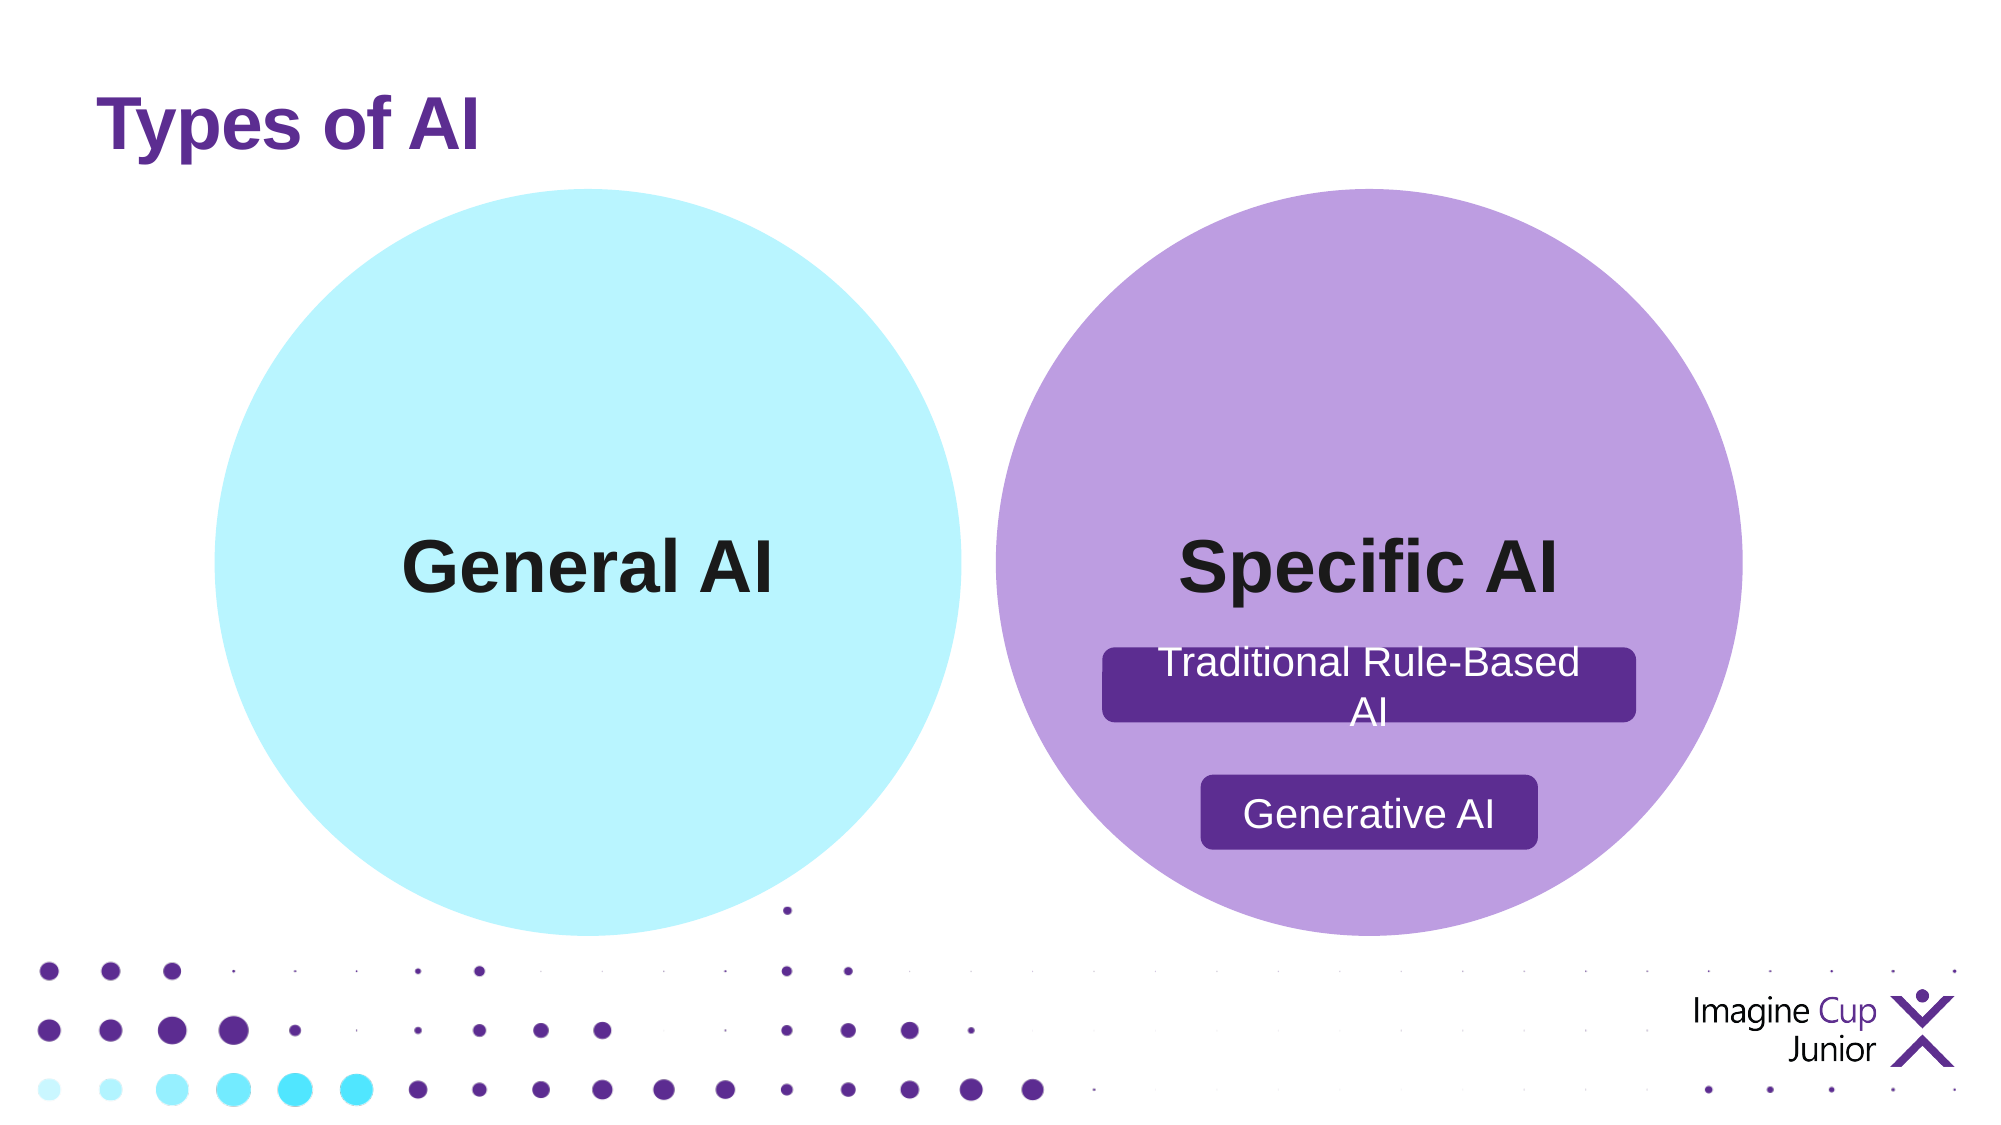

# Types of AI
General AI
Specific AI
Traditional Rule-Based AI
Generative AI